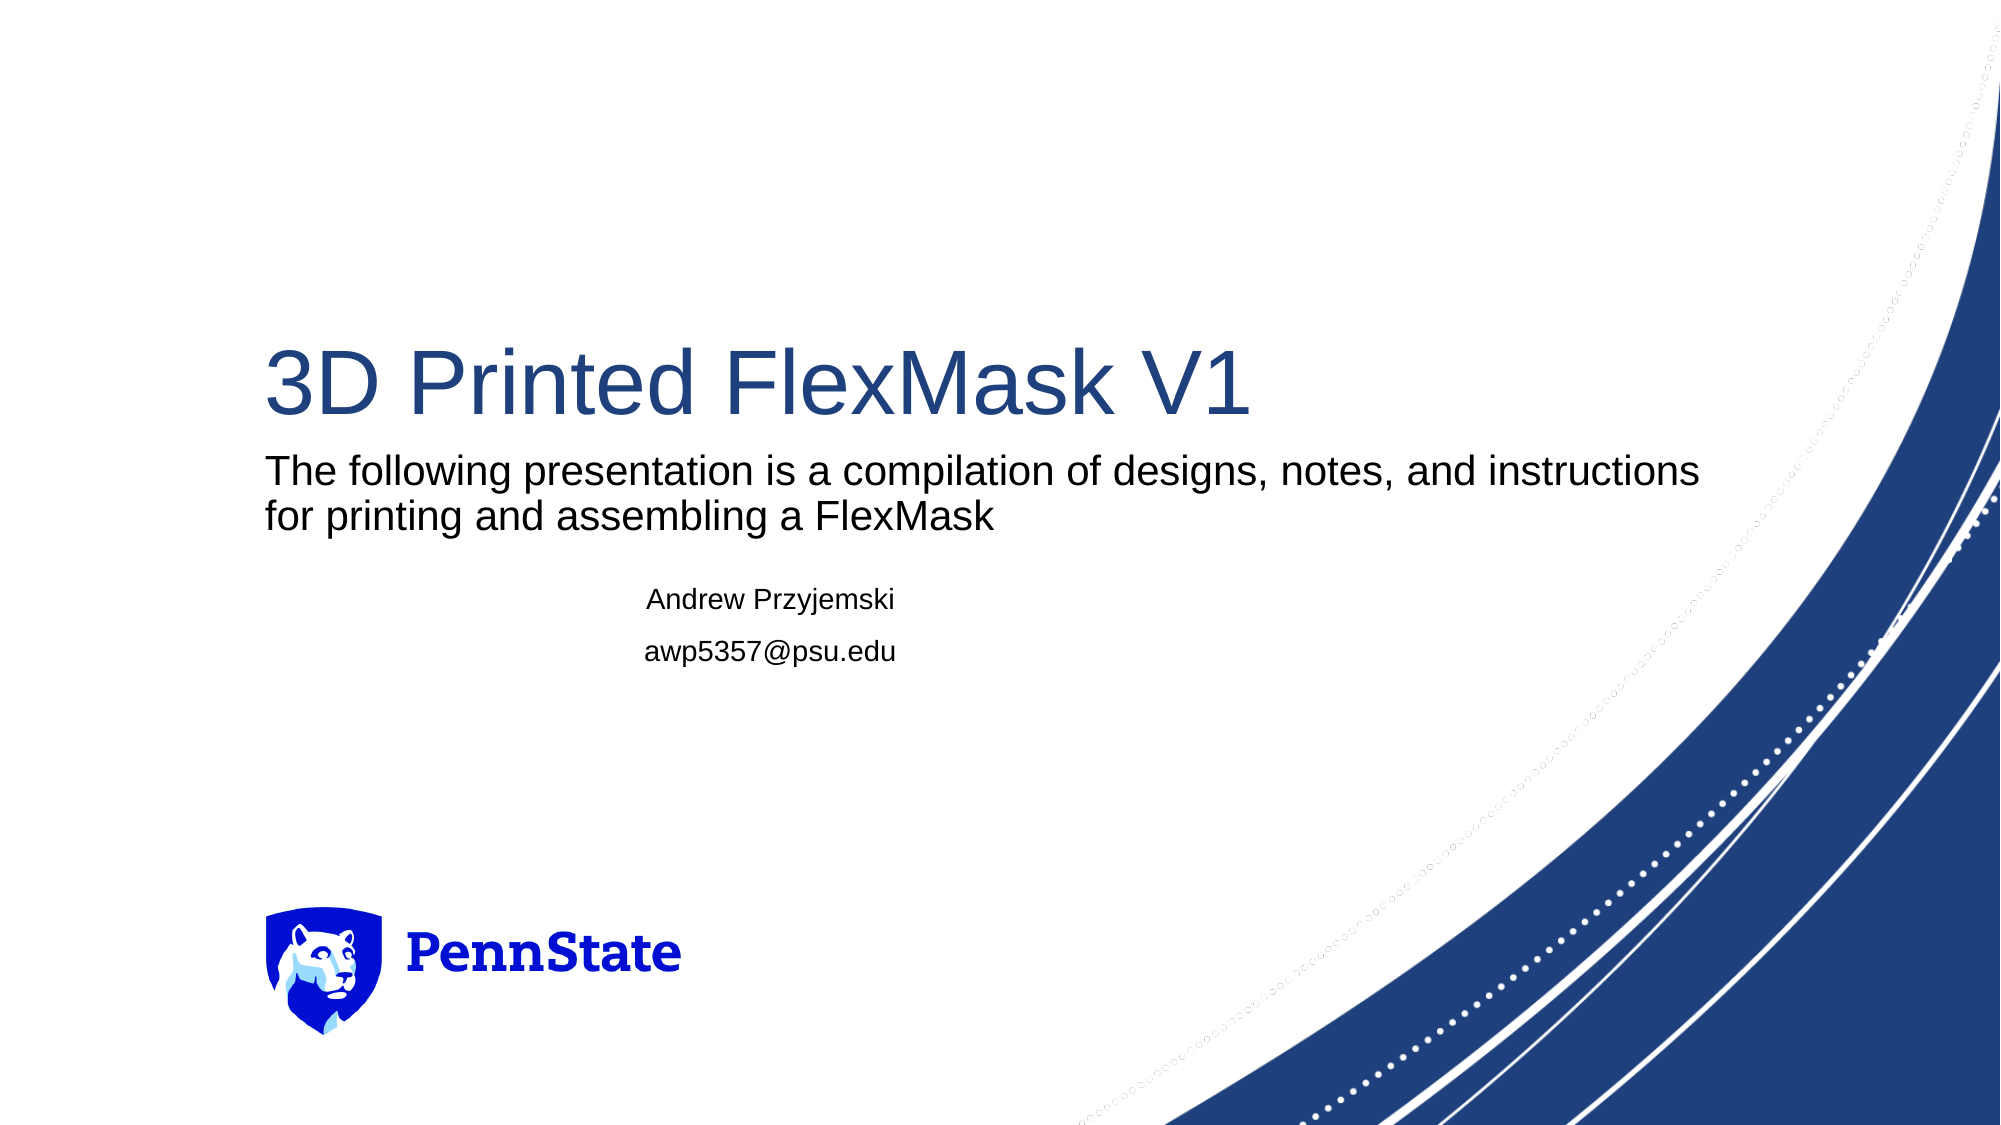

# 3D Printed FlexMask V1
The following presentation is a compilation of designs, notes, and instructions for printing and assembling a FlexMask
Andrew Przyjemski
awp5357@psu.edu